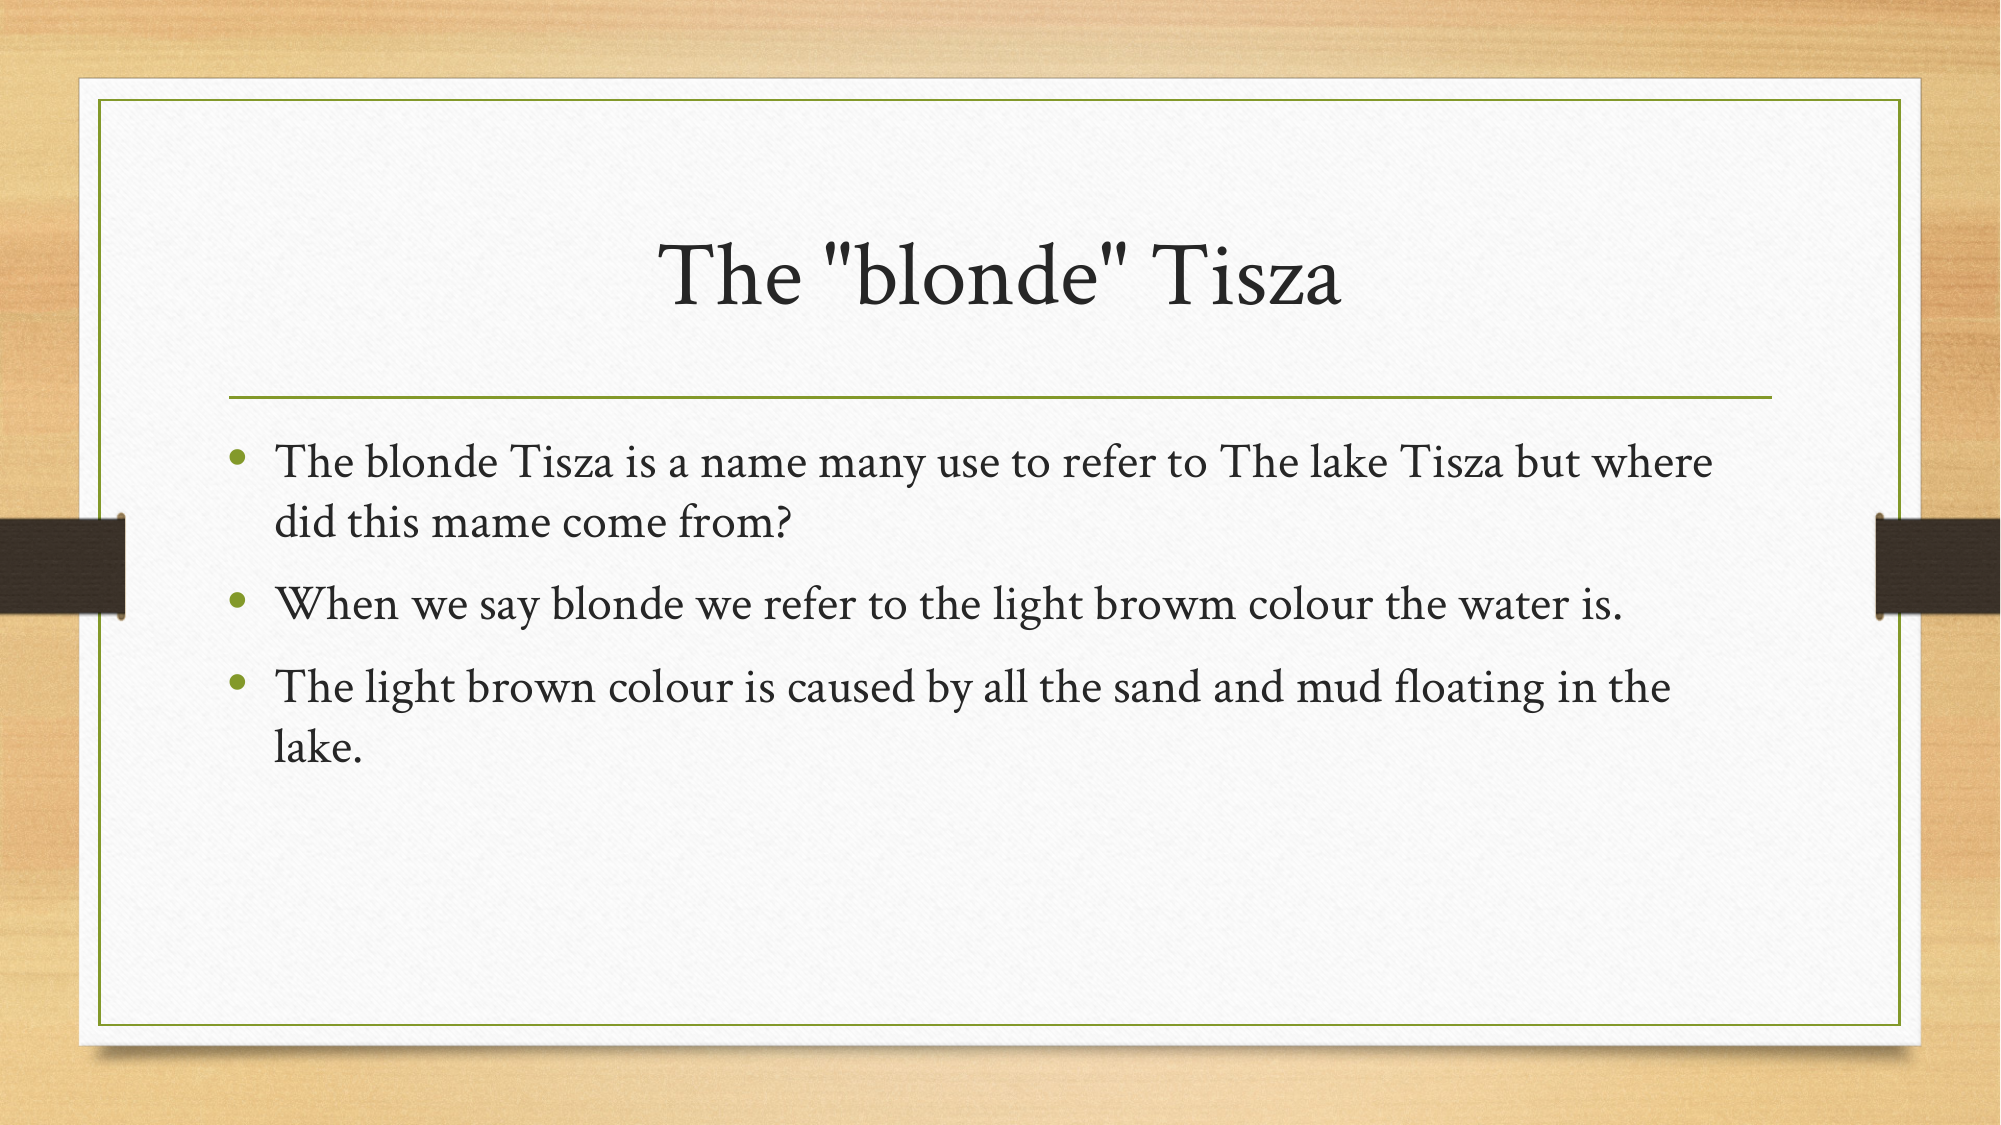

# The "blonde" Tisza
The blonde Tisza is a name many use to refer to The lake Tisza but where did this mame come from?
When we say blonde we refer to the light browm colour the water is.
The light brown colour is caused by all the sand and mud floating in the lake.